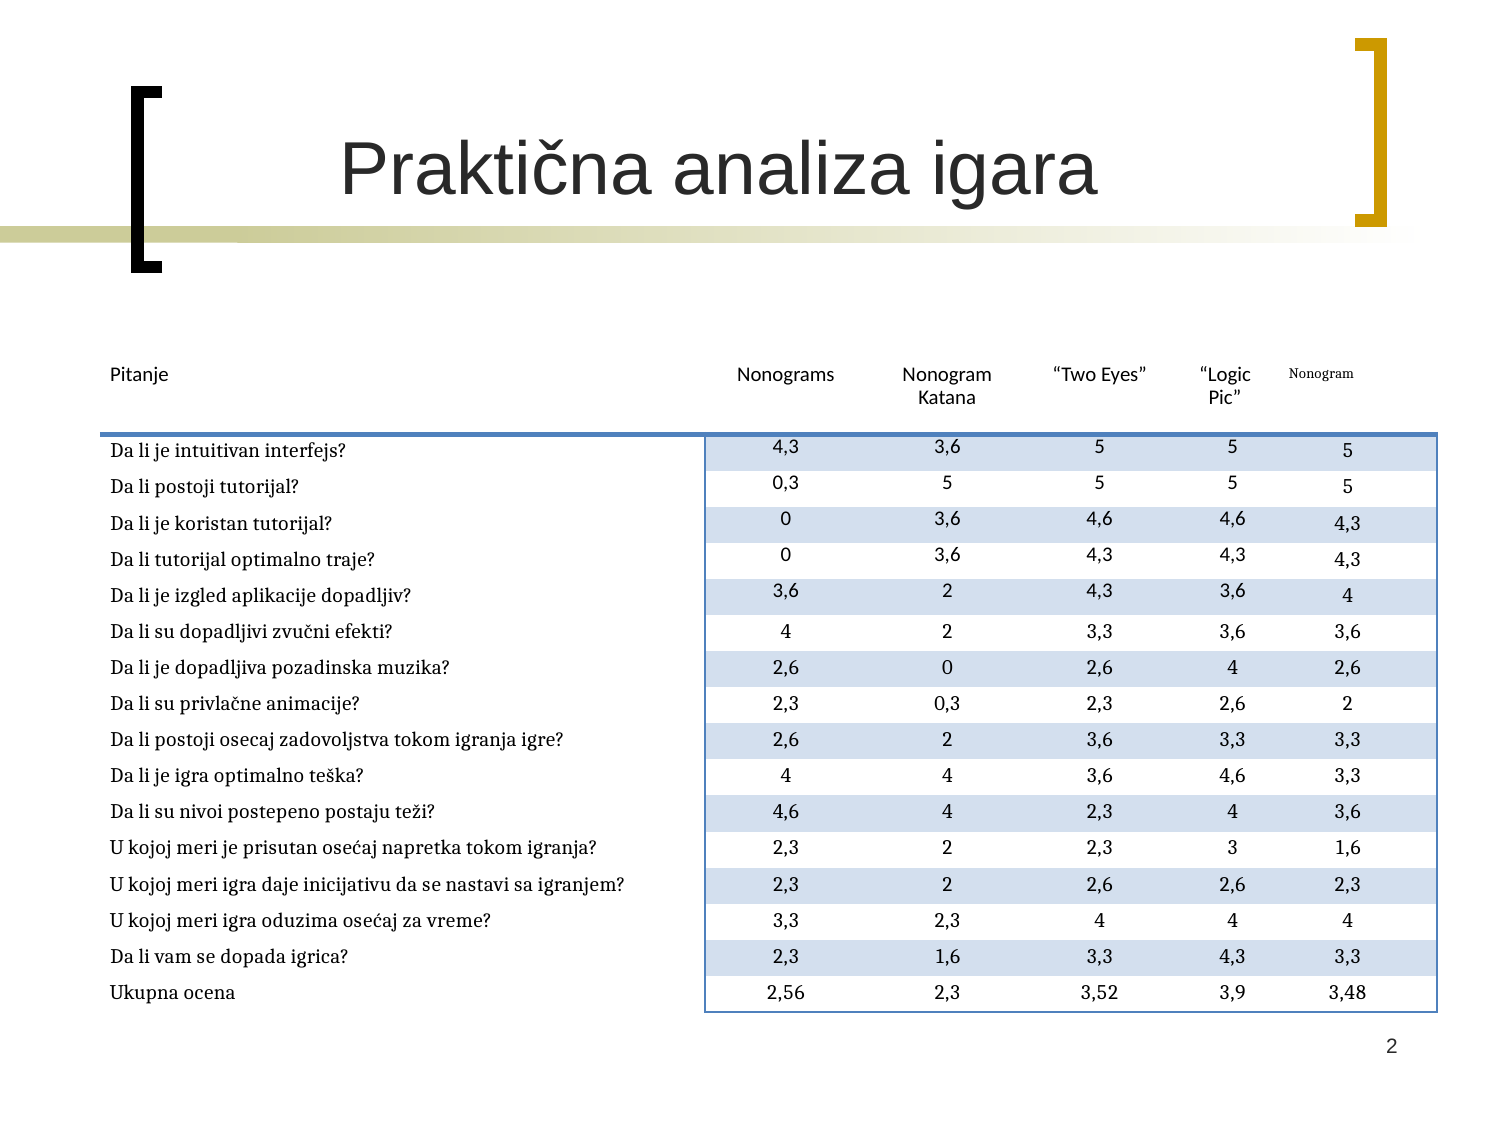

Praktična analiza igara
| Pitanje | Nonograms | Nonogram Katana | “Two Eyes” | “Logic Pic” | Nonogram |  |  |
| --- | --- | --- | --- | --- | --- | --- | --- |
| Da li je intuitivan interfejs? | 4,3 | 3,6 | 5 | 5 |  | 5 |  |
| Da li postoji tutorijal? | 0,3 | 5 | 5 | 5 |  | 5 |  |
| Da li je koristan tutorijal? | 0 | 3,6 | 4,6 | 4,6 |  | 4,3 |  |
| Da li tutorijal optimalno traje? | 0 | 3,6 | 4,3 | 4,3 |  | 4,3 |  |
| Da li je izgled aplikacije dopadljiv? | 3,6 | 2 | 4,3 | 3,6 |  | 4 |  |
| Da li su dopadljivi zvučni efekti? | 4 | 2 | 3,3 | 3,6 |  | 3,6 |  |
| Da li je dopadljiva pozadinska muzika? | 2,6 | 0 | 2,6 | 4 |  | 2,6 |  |
| Da li su privlačne animacije? | 2,3 | 0,3 | 2,3 | 2,6 |  | 2 |  |
| Da li postoji osecaj zadovoljstva tokom igranja igre? | 2,6 | 2 | 3,6 | 3,3 |  | 3,3 |  |
| Da li je igra optimalno teška? | 4 | 4 | 3,6 | 4,6 |  | 3,3 |  |
| Da li su nivoi postepeno postaju teži? | 4,6 | 4 | 2,3 | 4 |  | 3,6 |  |
| U kojoj meri je prisutan osećaj napretka tokom igranja? | 2,3 | 2 | 2,3 | 3 |  | 1,6 |  |
| U kojoj meri igra daje inicijativu da se nastavi sa igranjem? | 2,3 | 2 | 2,6 | 2,6 |  | 2,3 |  |
| U kojoj meri igra oduzima osećaj za vreme? | 3,3 | 2,3 | 4 | 4 |  | 4 |  |
| Da li vam se dopada igrica? | 2,3 | 1,6 | 3,3 | 4,3 |  | 3,3 |  |
| Ukupna ocena | 2,56 | 2,3 | 3,52 | 3,9 |  | 3,48 |  |
2